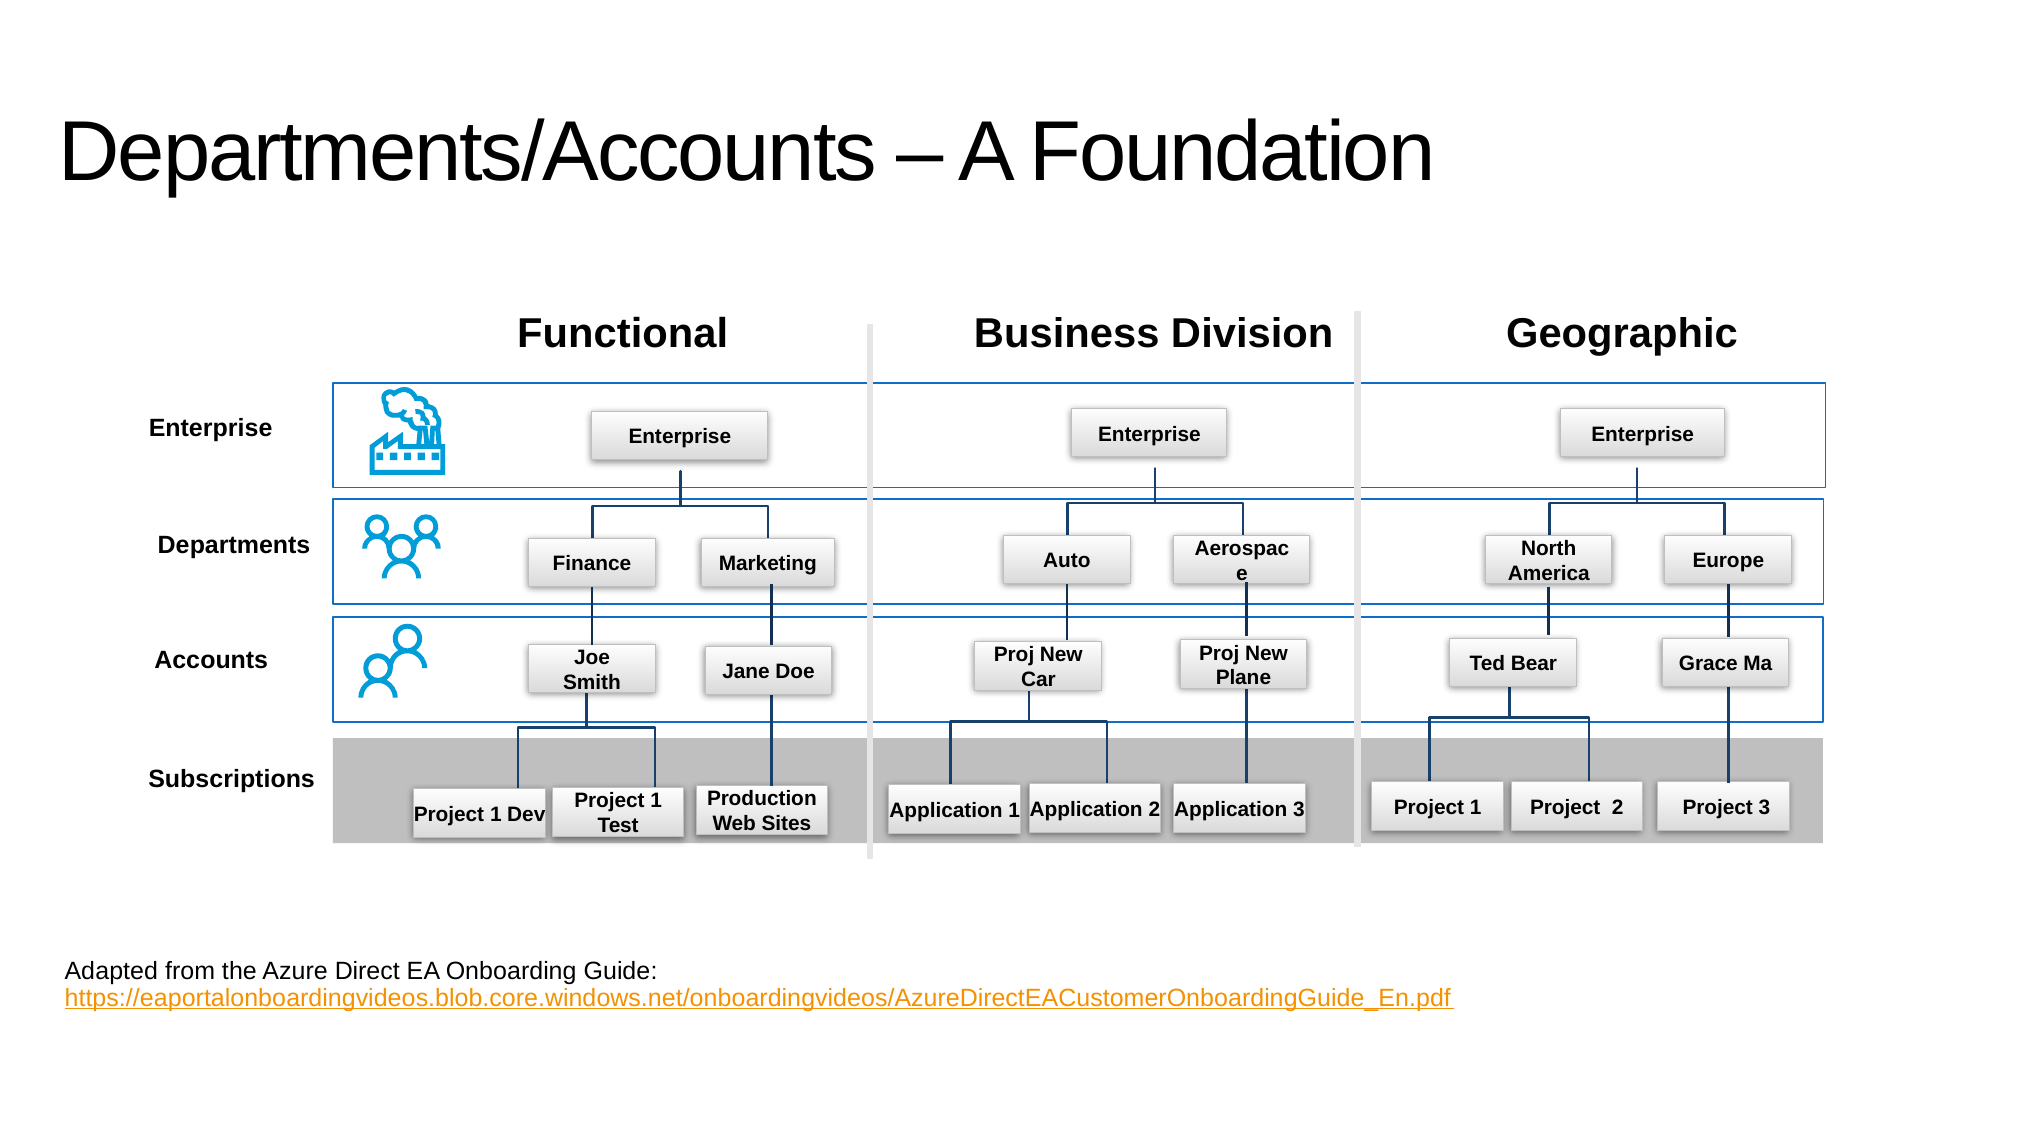

# Departments/Accounts – A Foundation
Functional
Business Division
Geographic

Enterprise

North America
Europe

Grace Ma
Ted Bear
Project  2
Project 1
 Project 3
Enterprise

Auto
Aerospace
Proj New Plane
Proj New Car

Application 3
Application 2
Application 1
Enterprise
Enterprise

Finance
Marketing
Joe Smith
Jane Doe

Subscriptions
Production Web Sites
Project 1 Test
Project 1 Dev

Departments

Accounts

Adapted from the Azure Direct EA Onboarding Guide: https://eaportalonboardingvideos.blob.core.windows.net/onboardingvideos/AzureDirectEACustomerOnboardingGuide_En.pdf